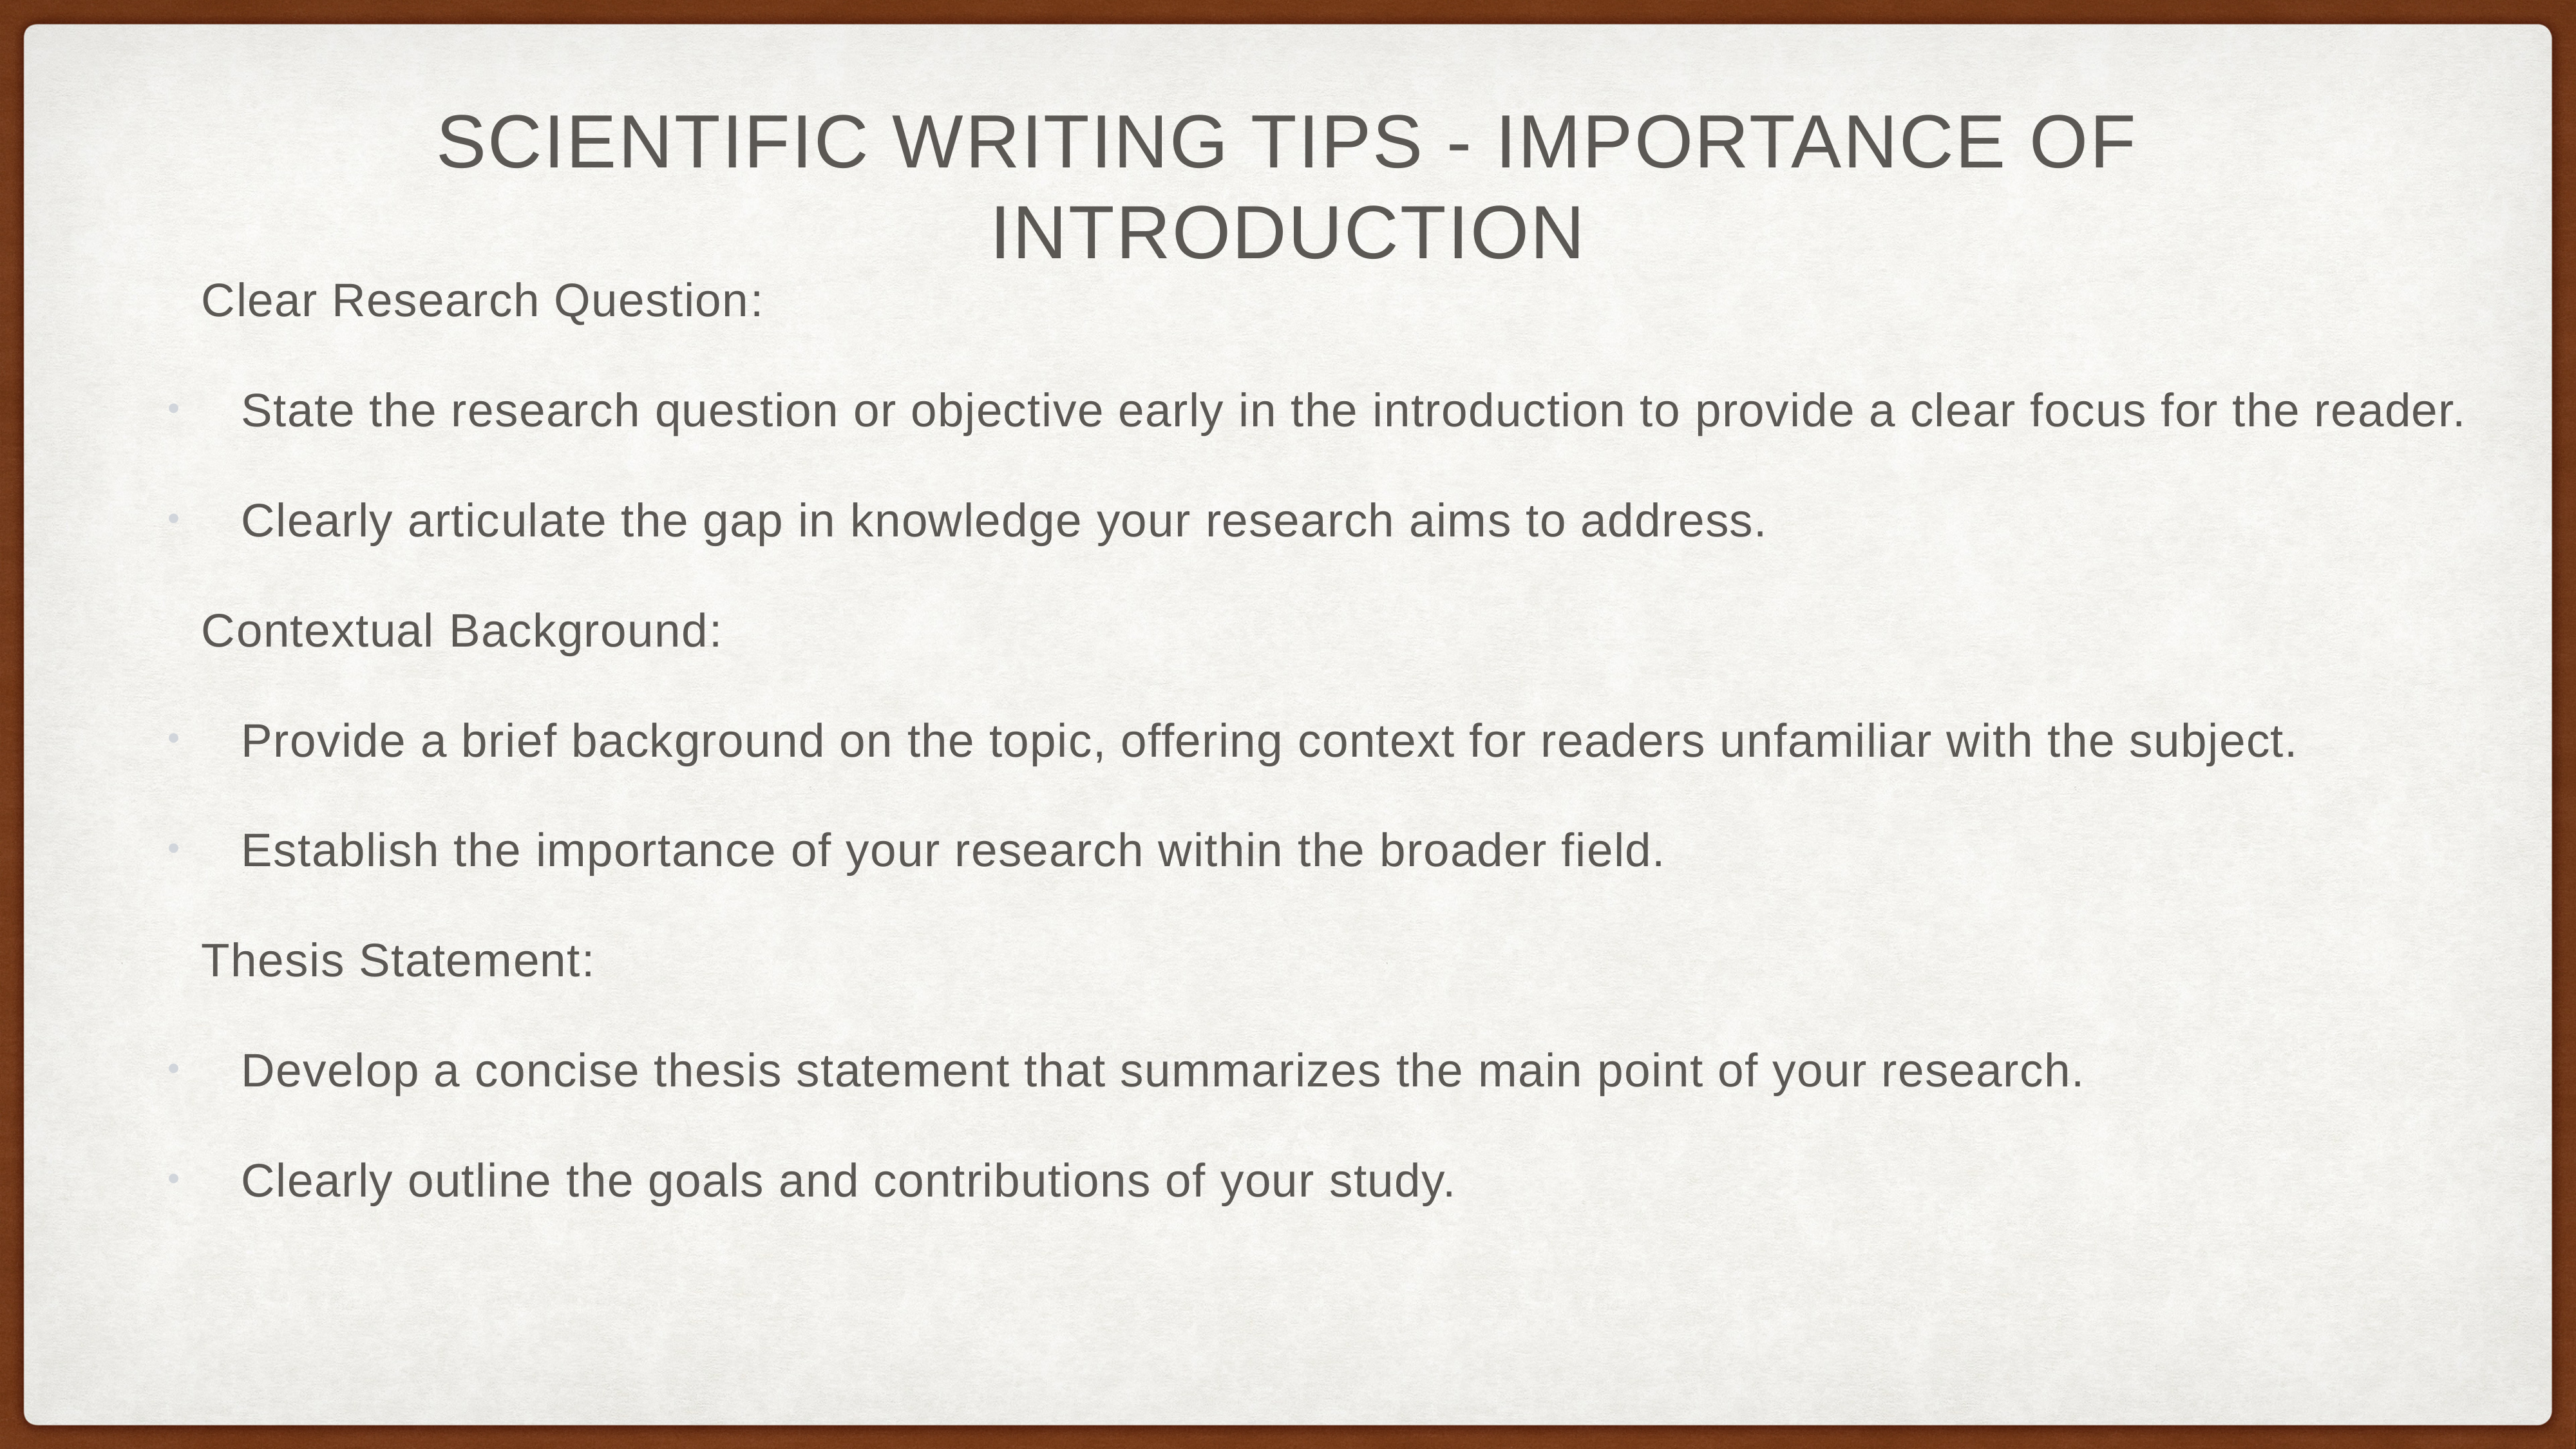

# Scientific writing tips - importance of introduction
	Clear Research Question:
State the research question or objective early in the introduction to provide a clear focus for the reader.
Clearly articulate the gap in knowledge your research aims to address.
	Contextual Background:
Provide a brief background on the topic, offering context for readers unfamiliar with the subject.
Establish the importance of your research within the broader field.
	Thesis Statement:
Develop a concise thesis statement that summarizes the main point of your research.
Clearly outline the goals and contributions of your study.